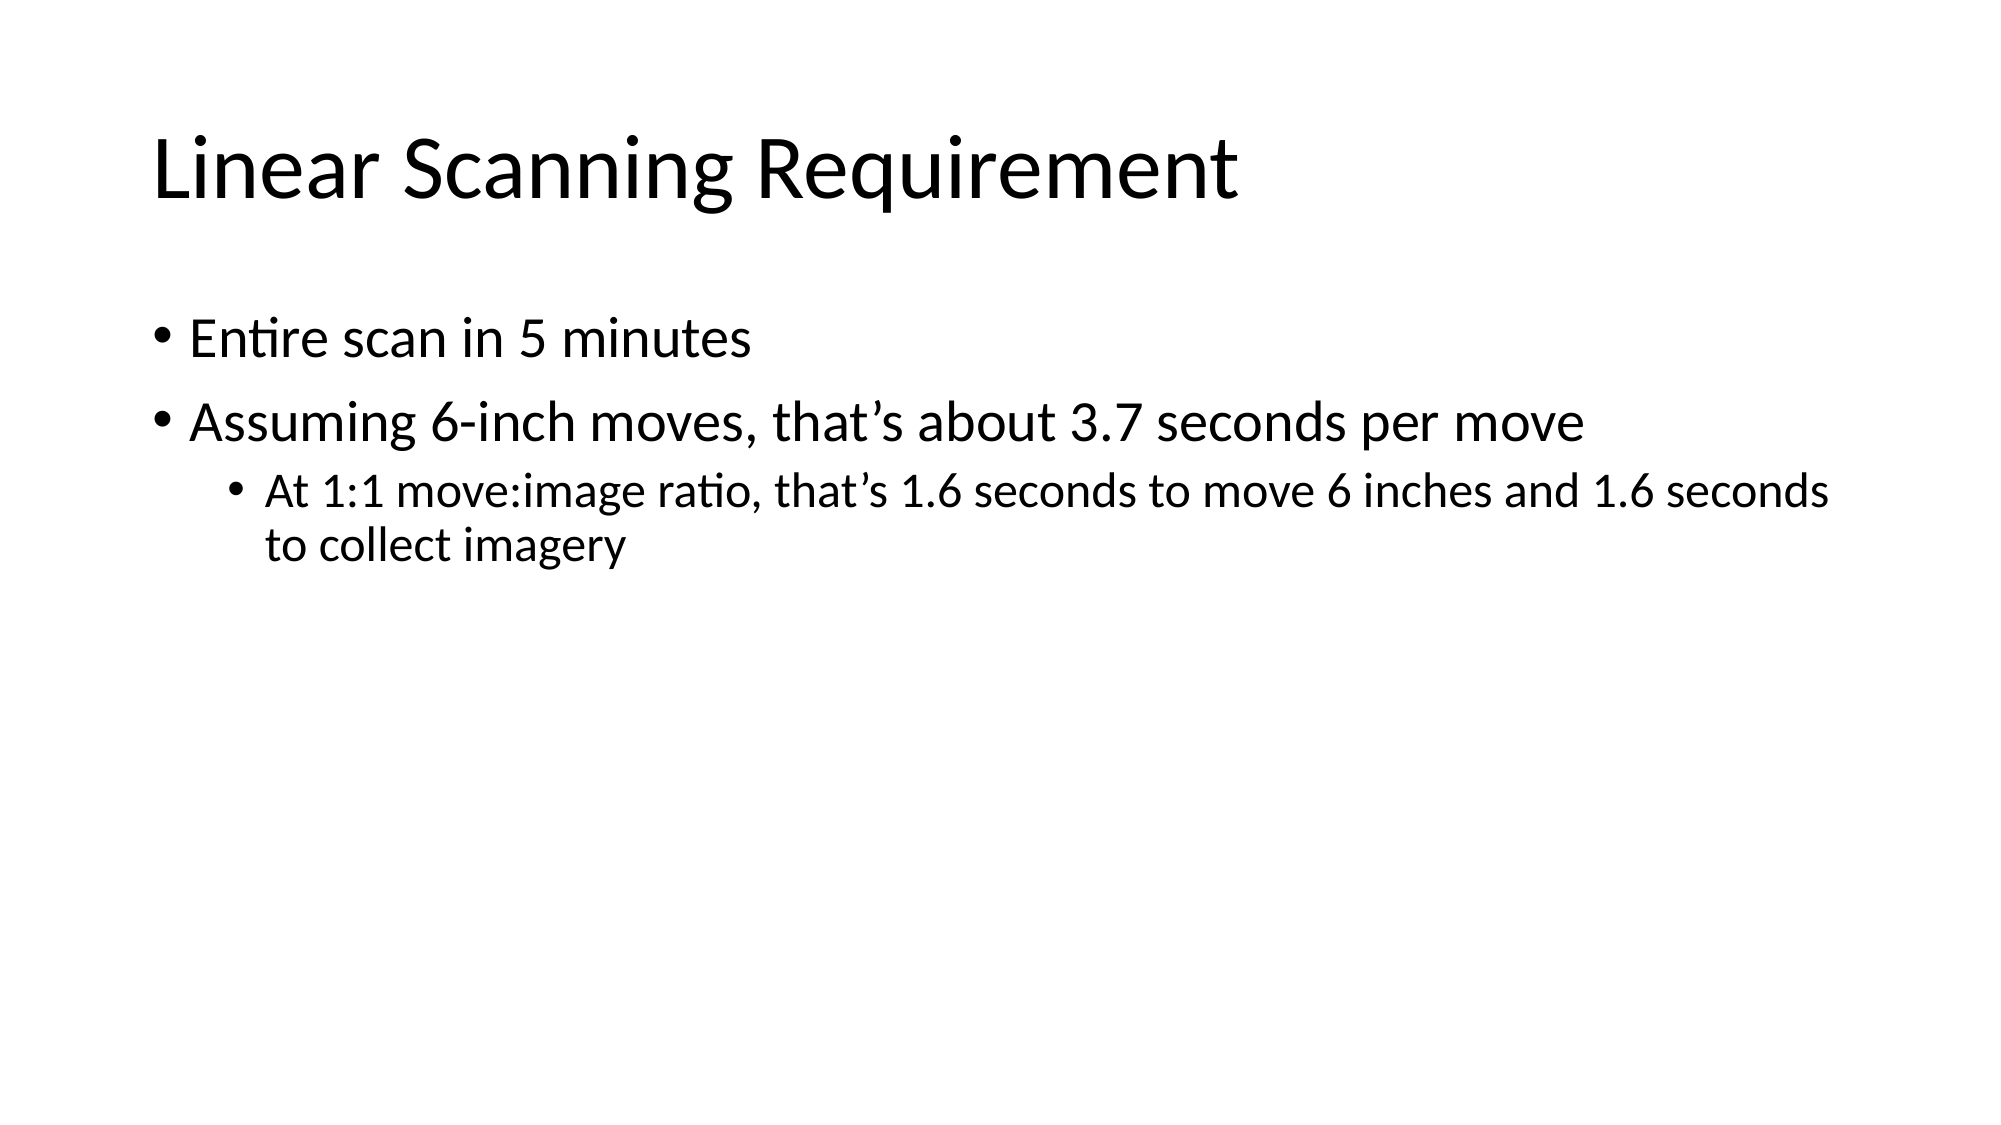

# Linear Scanning Requirement
Entire scan in 5 minutes
Assuming 6-inch moves, that’s about 3.7 seconds per move
At 1:1 move:image ratio, that’s 1.6 seconds to move 6 inches and 1.6 seconds to collect imagery